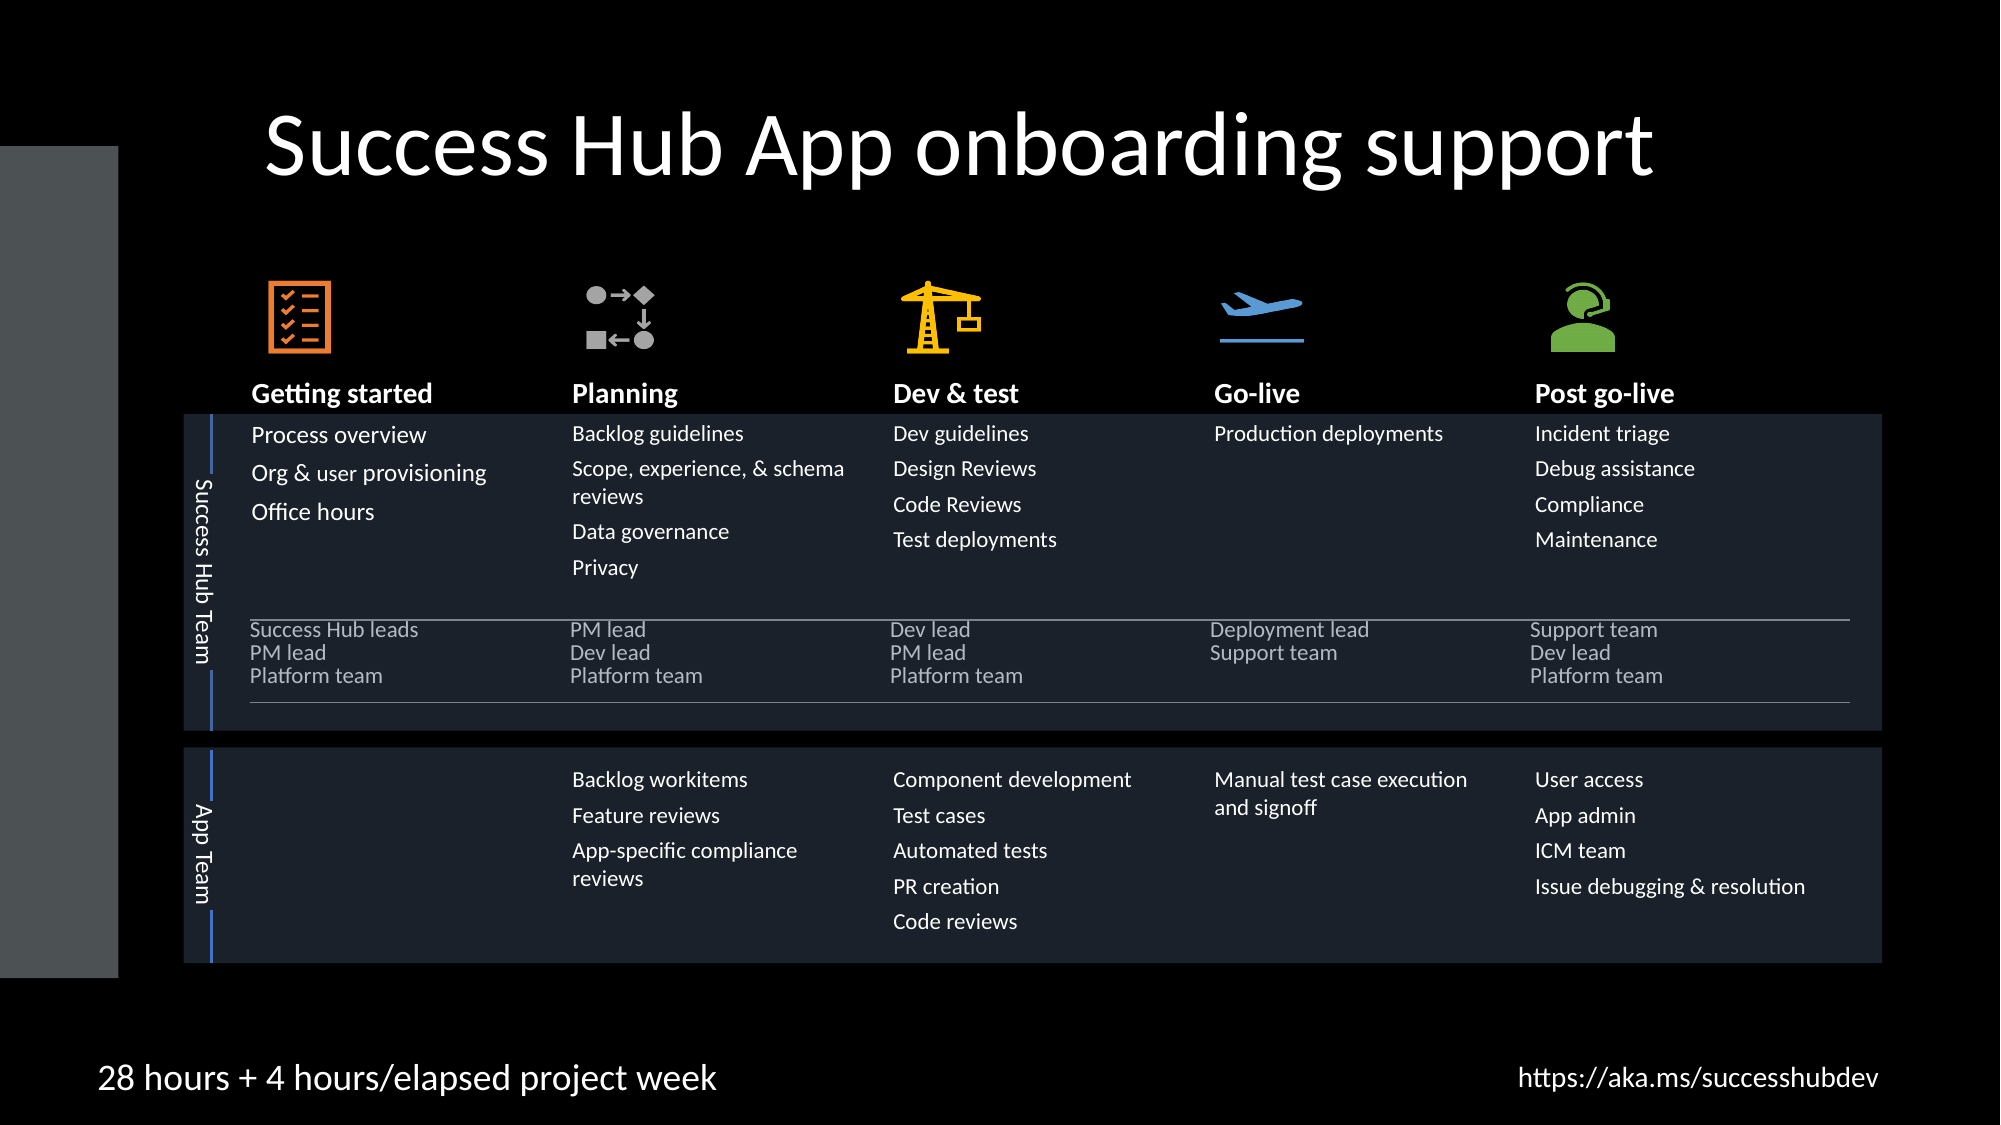

# Success Hub App onboarding support

Getting started
Process overview
Org & user provisioning
Office hours
Planning
Backlog guidelines
Scope, experience, & schema reviews
Data governance
Privacy
Dev & test
Dev guidelines
Design Reviews
Code Reviews
Test deployments
Go-live
Production deployments
Post go-live
Incident triage
Debug assistance
Compliance
Maintenance
Success Hub Team
| Success Hub leads PM lead Platform team | PM lead Dev lead Platform team | Dev lead PM lead Platform team | Deployment lead Support team | Support team Dev lead Platform team |
| --- | --- | --- | --- | --- |
App Team

Backlog workitems
Feature reviews
App-specific compliance reviews
Component development
Test cases
Automated tests
PR creation
Code reviews
Manual test case execution and signoff
User access
App admin
ICM team
Issue debugging & resolution
28 hours + 4 hours/elapsed project week
https://aka.ms/successhubdev